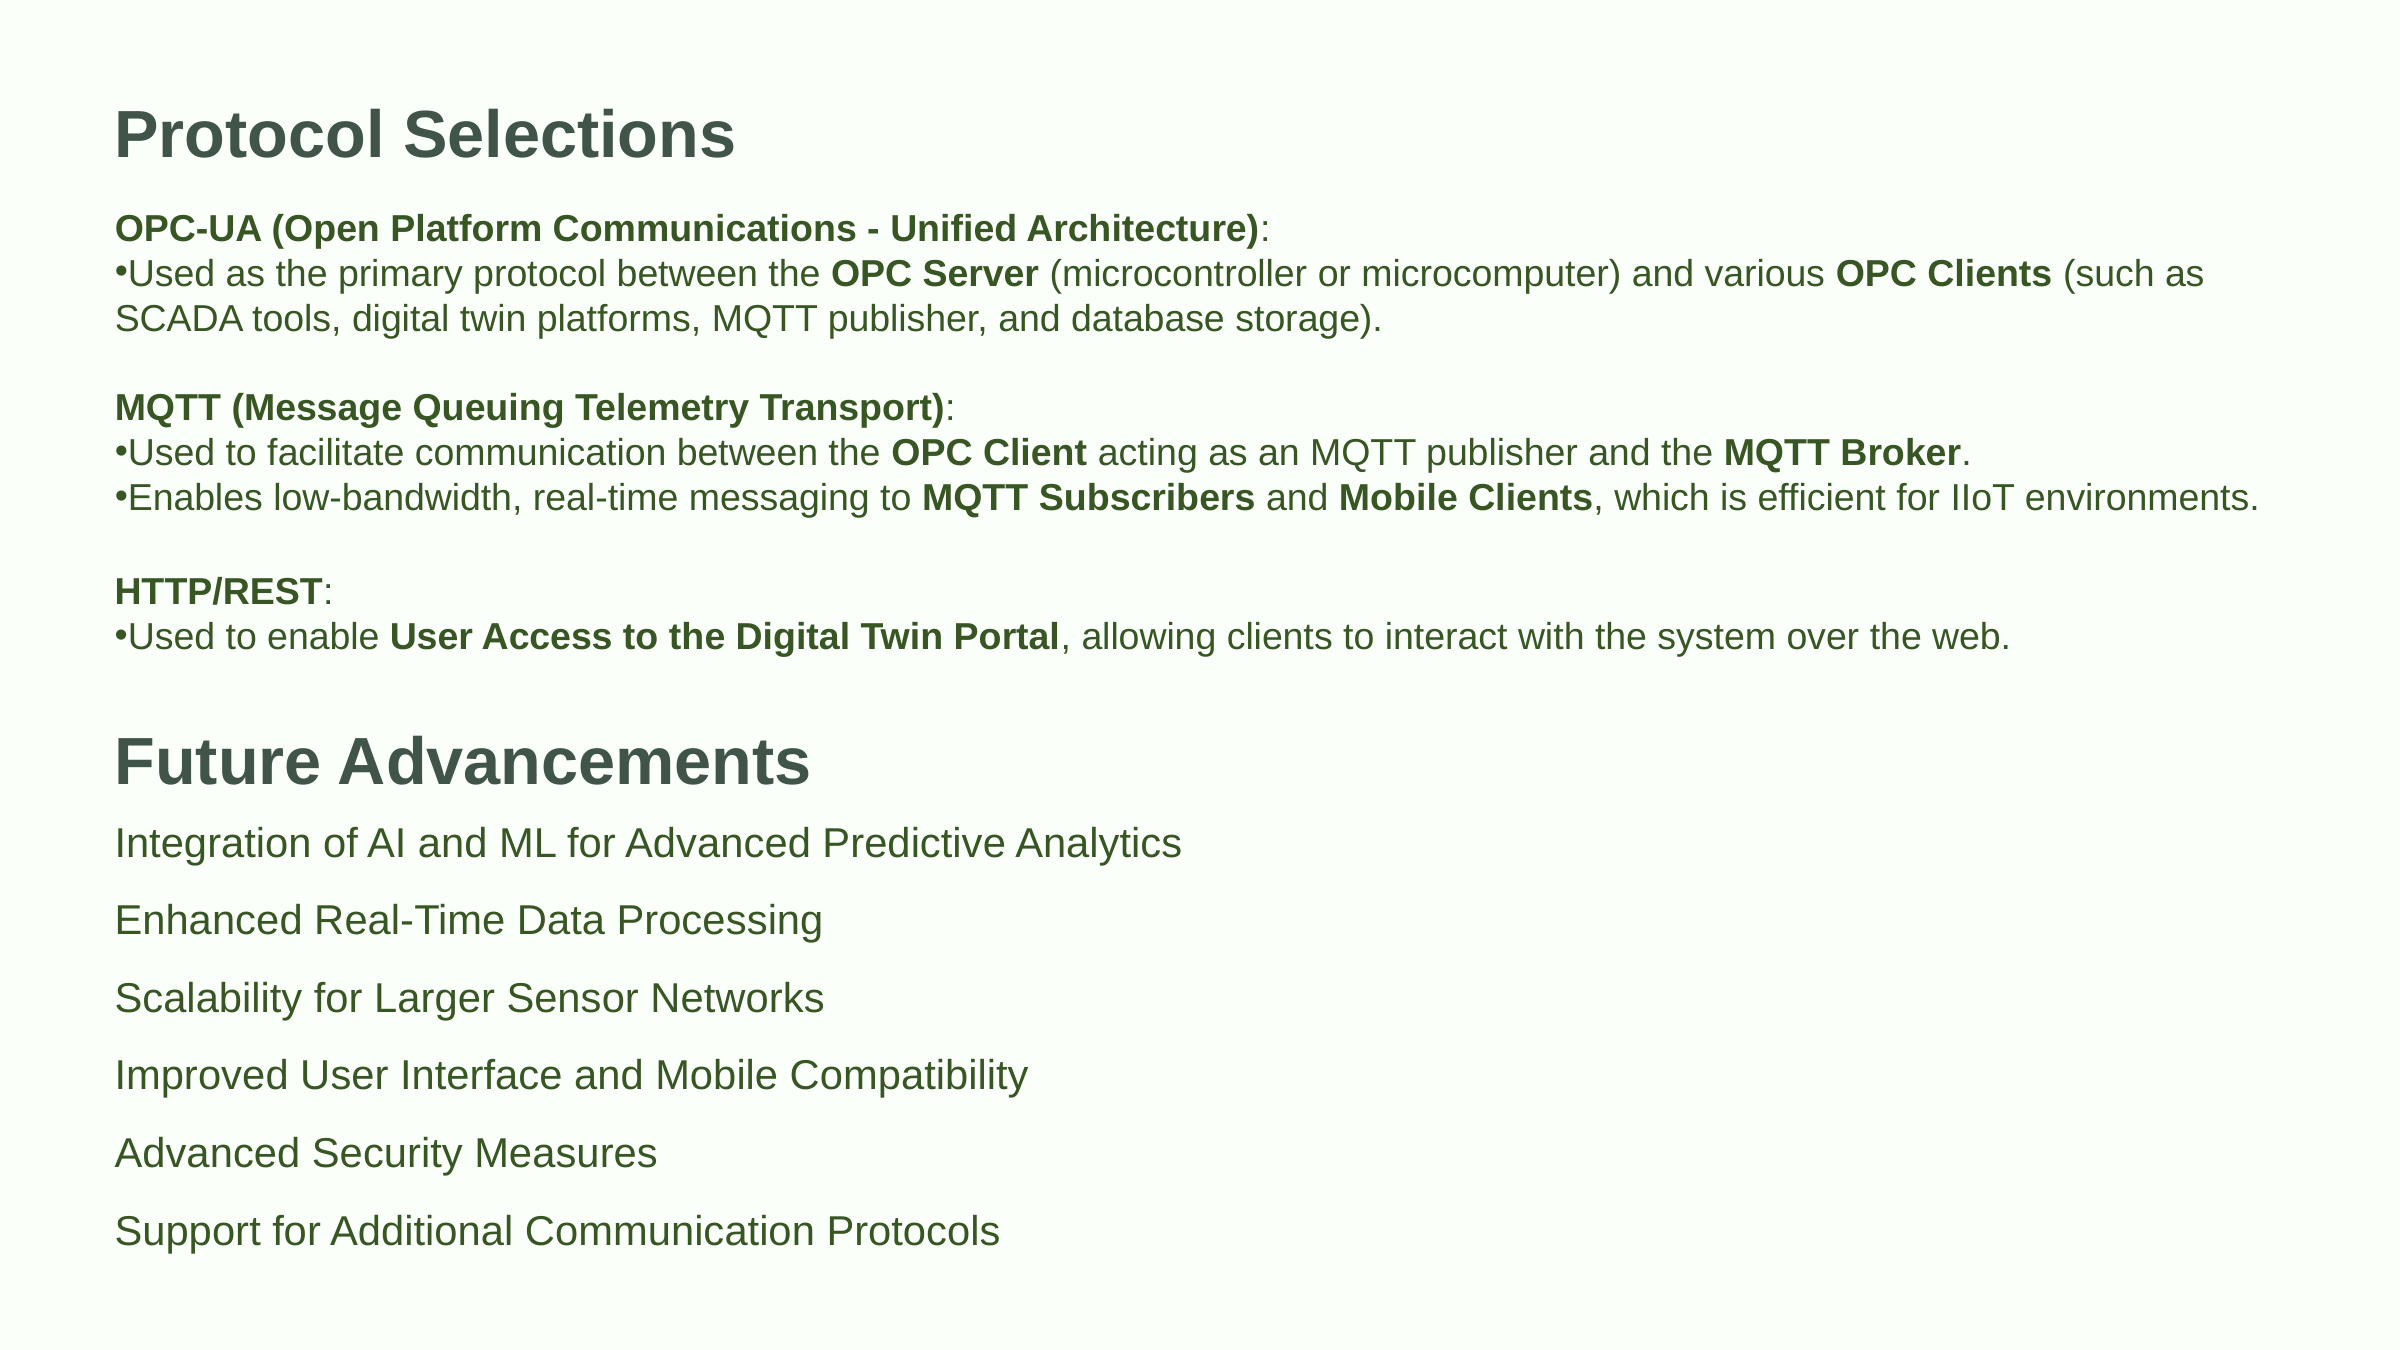

Protocol Selections
OPC-UA (Open Platform Communications - Unified Architecture):
Used as the primary protocol between the OPC Server (microcontroller or microcomputer) and various OPC Clients (such as SCADA tools, digital twin platforms, MQTT publisher, and database storage).
MQTT (Message Queuing Telemetry Transport):
Used to facilitate communication between the OPC Client acting as an MQTT publisher and the MQTT Broker.
Enables low-bandwidth, real-time messaging to MQTT Subscribers and Mobile Clients, which is efficient for IIoT environments.
HTTP/REST:
Used to enable User Access to the Digital Twin Portal, allowing clients to interact with the system over the web.
Future Advancements
Integration of AI and ML for Advanced Predictive Analytics
Enhanced Real-Time Data Processing
Scalability for Larger Sensor Networks
Improved User Interface and Mobile Compatibility
Advanced Security Measures
Support for Additional Communication Protocols